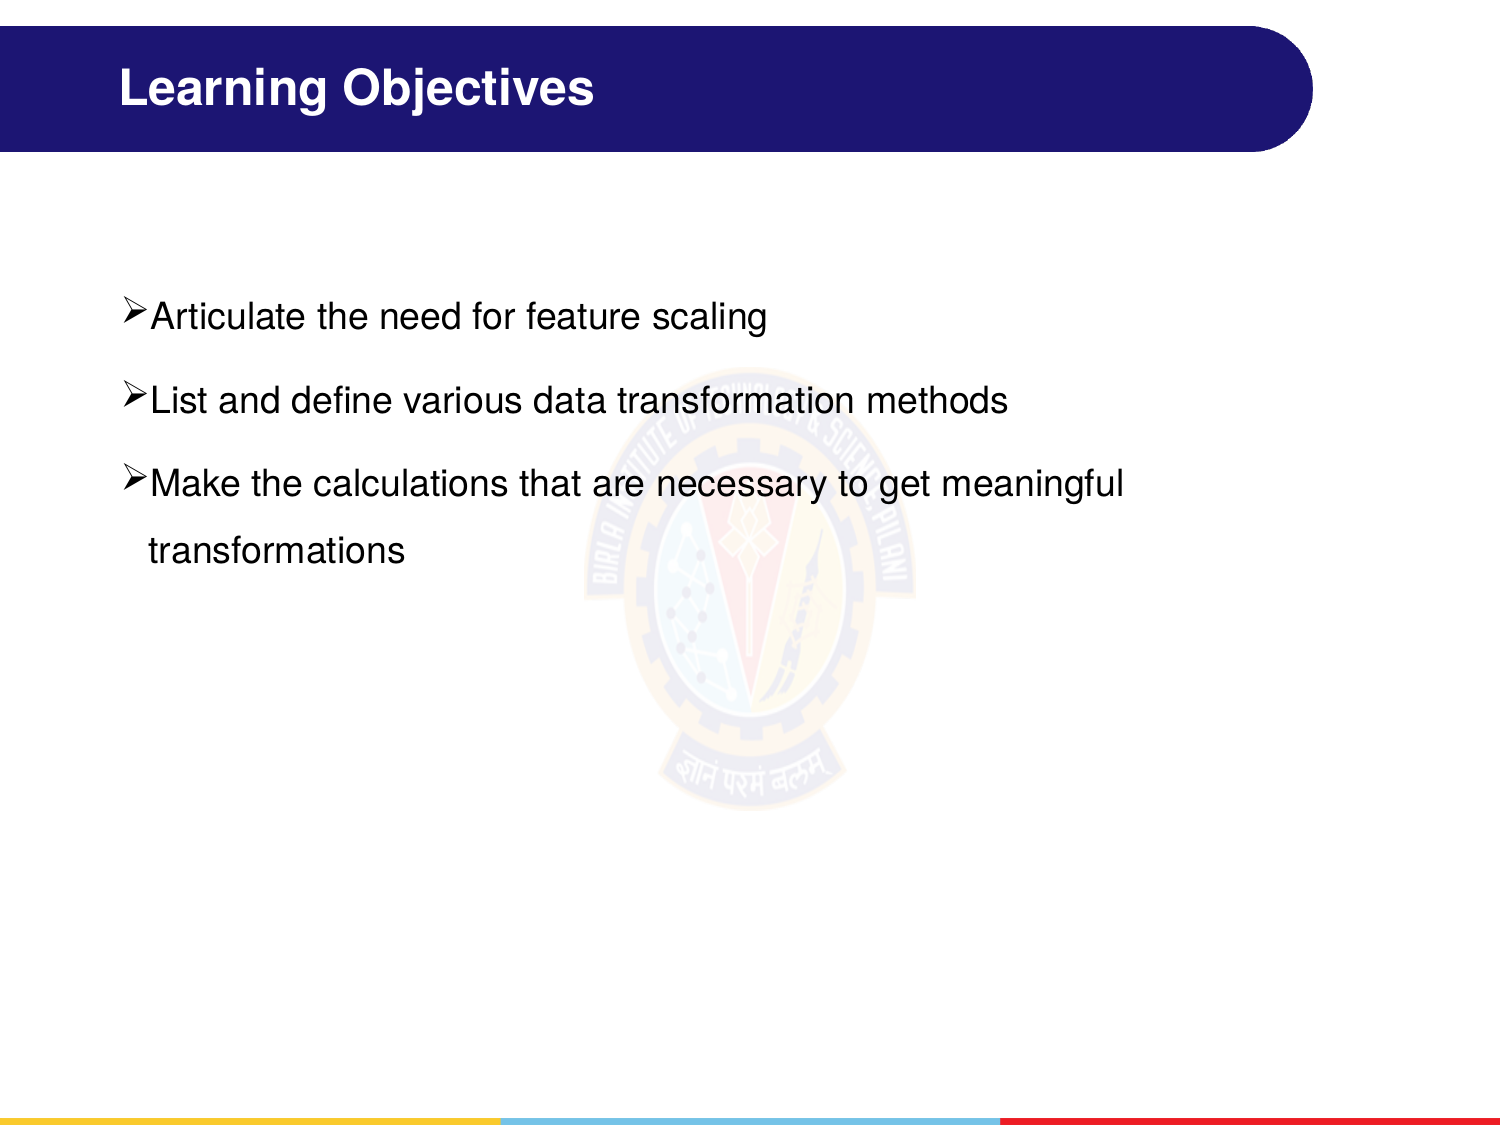

# Learning Objectives
Articulate the need for feature scaling
List and define various data transformation methods
Make the calculations that are necessary to get meaningful transformations